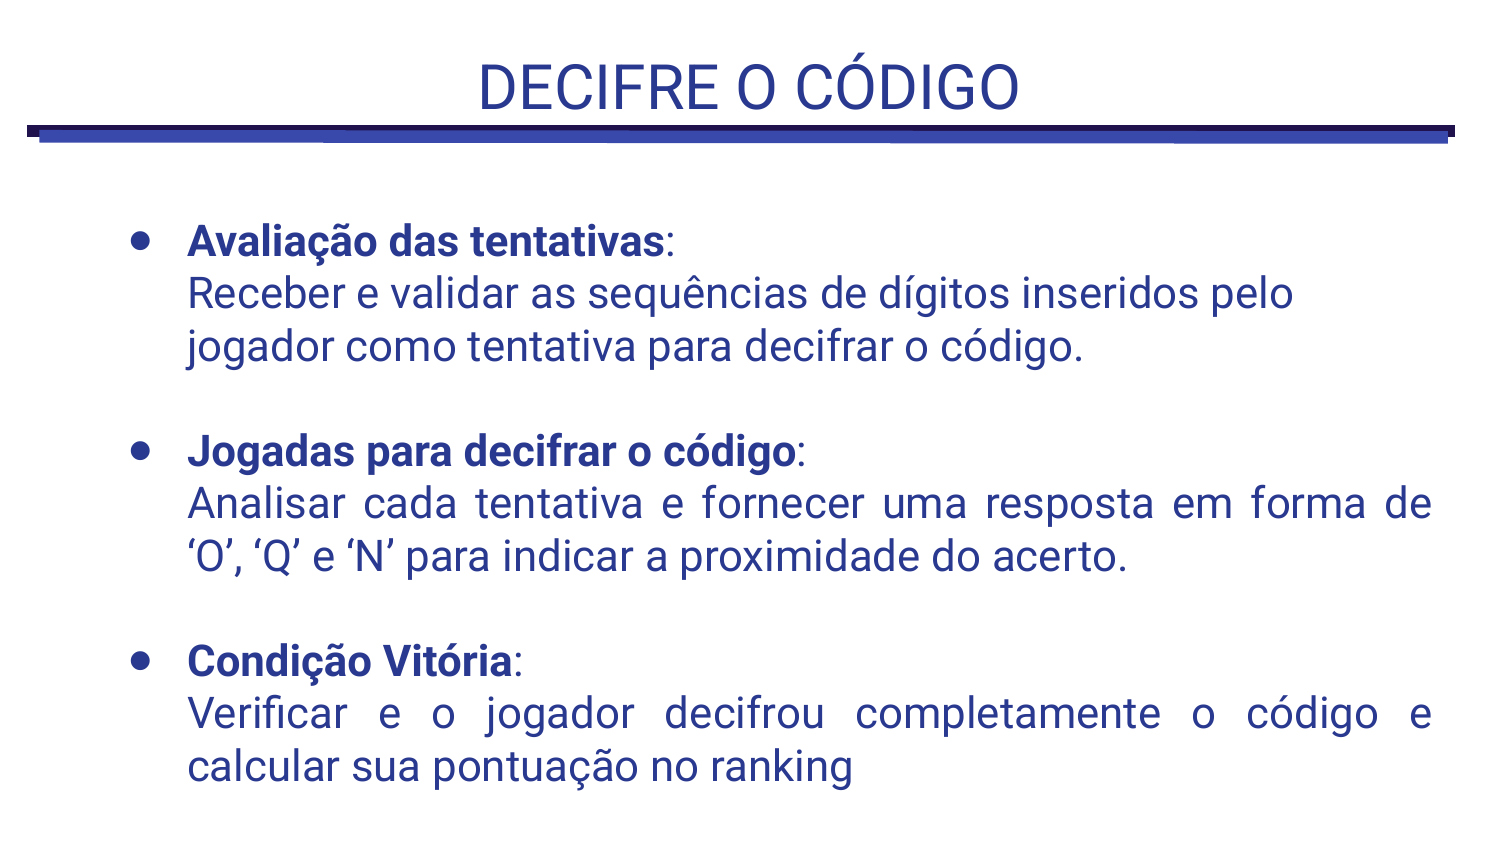

# DECIFRE O CÓDIGO
Avaliação das tentativas:
Receber e validar as sequências de dígitos inseridos pelo jogador como tentativa para decifrar o código.

Jogadas para decifrar o código:
Analisar cada tentativa e fornecer uma resposta em forma de ‘O’, ‘Q’ e ‘N’ para indicar a proximidade do acerto.

Condição Vitória:
Verificar e o jogador decifrou completamente o código e calcular sua pontuação no ranking